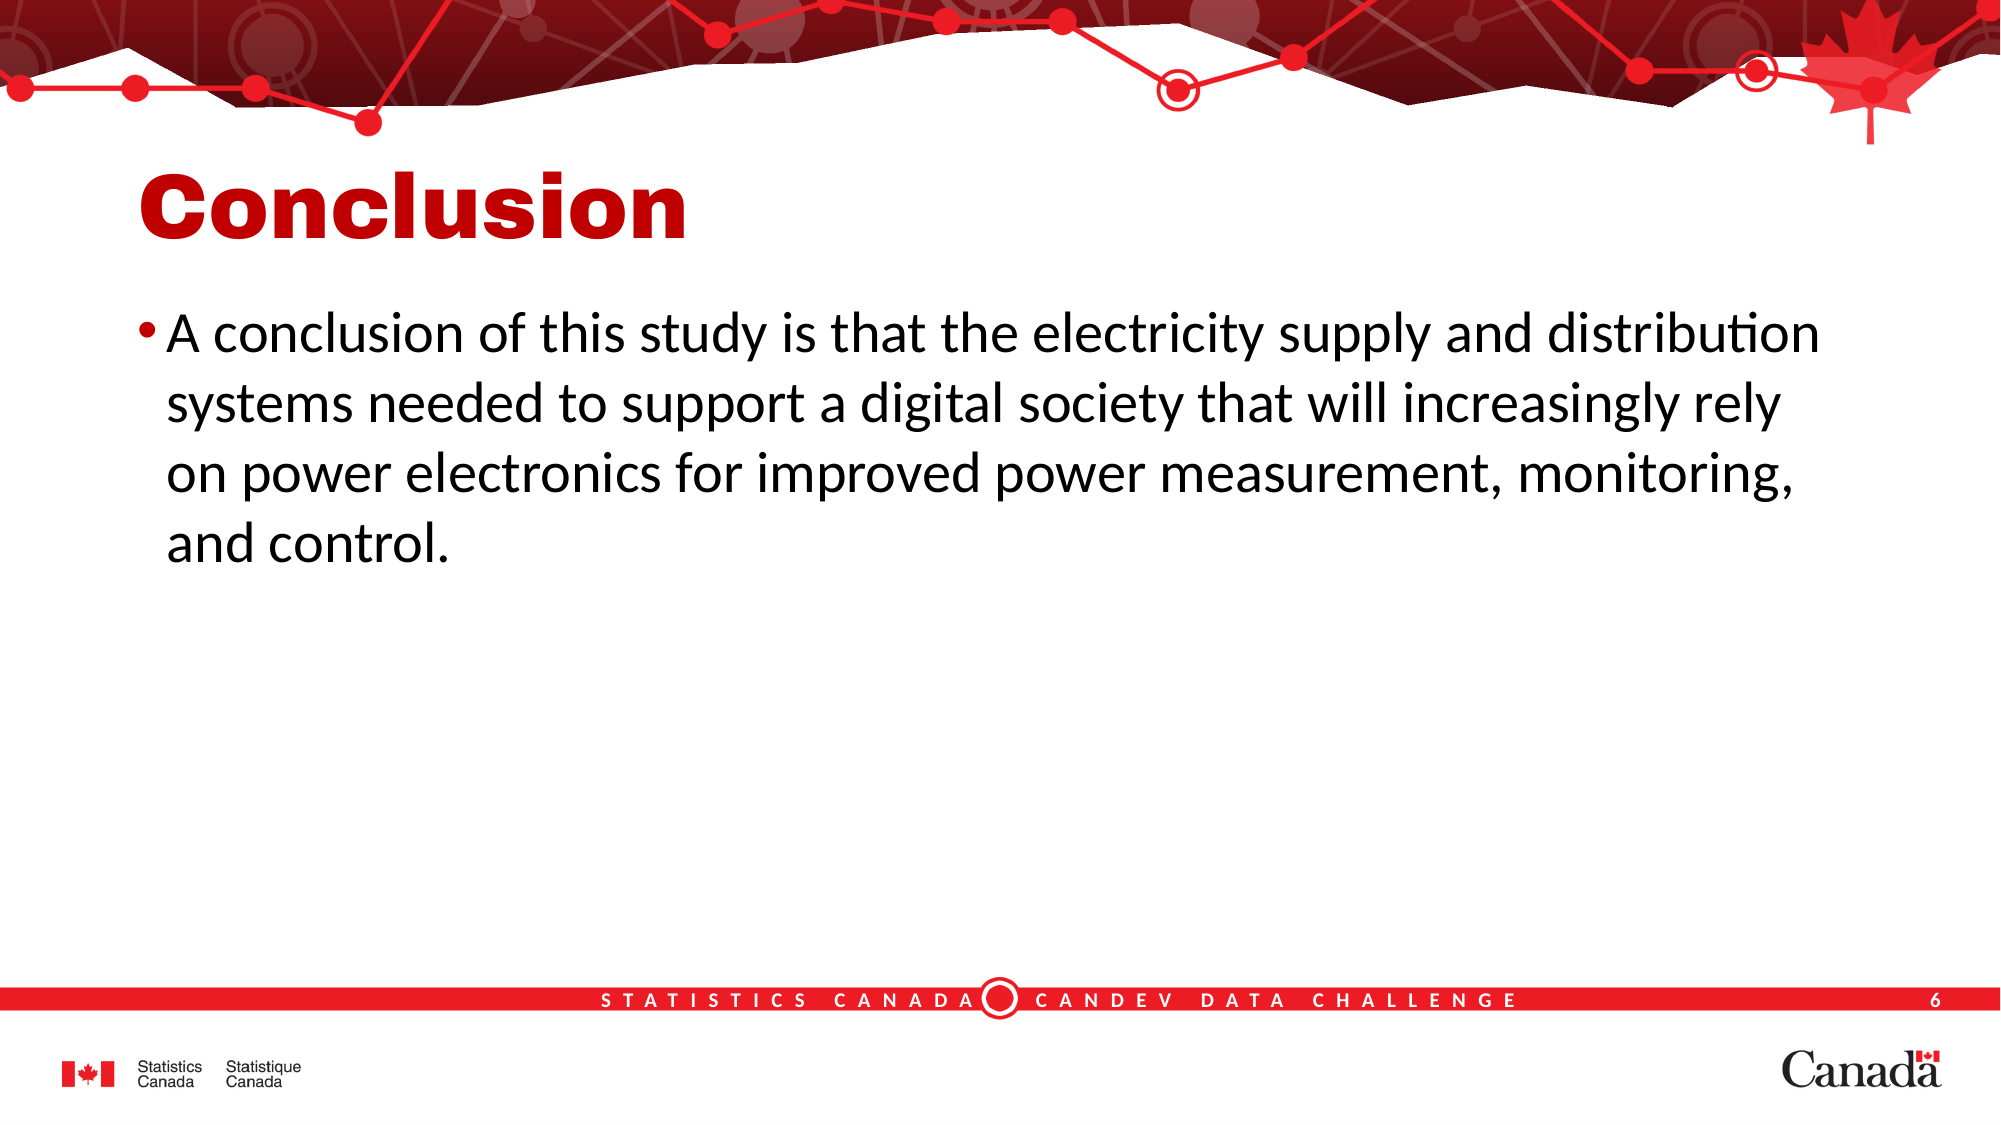

# Conclusion
A conclusion of this study is that the electricity supply and distribution systems needed to support a digital society that will increasingly rely on power electronics for improved power measurement, monitoring, and control.
6
STATISTICS CANADA   CANDEV DATA CHALLENGE